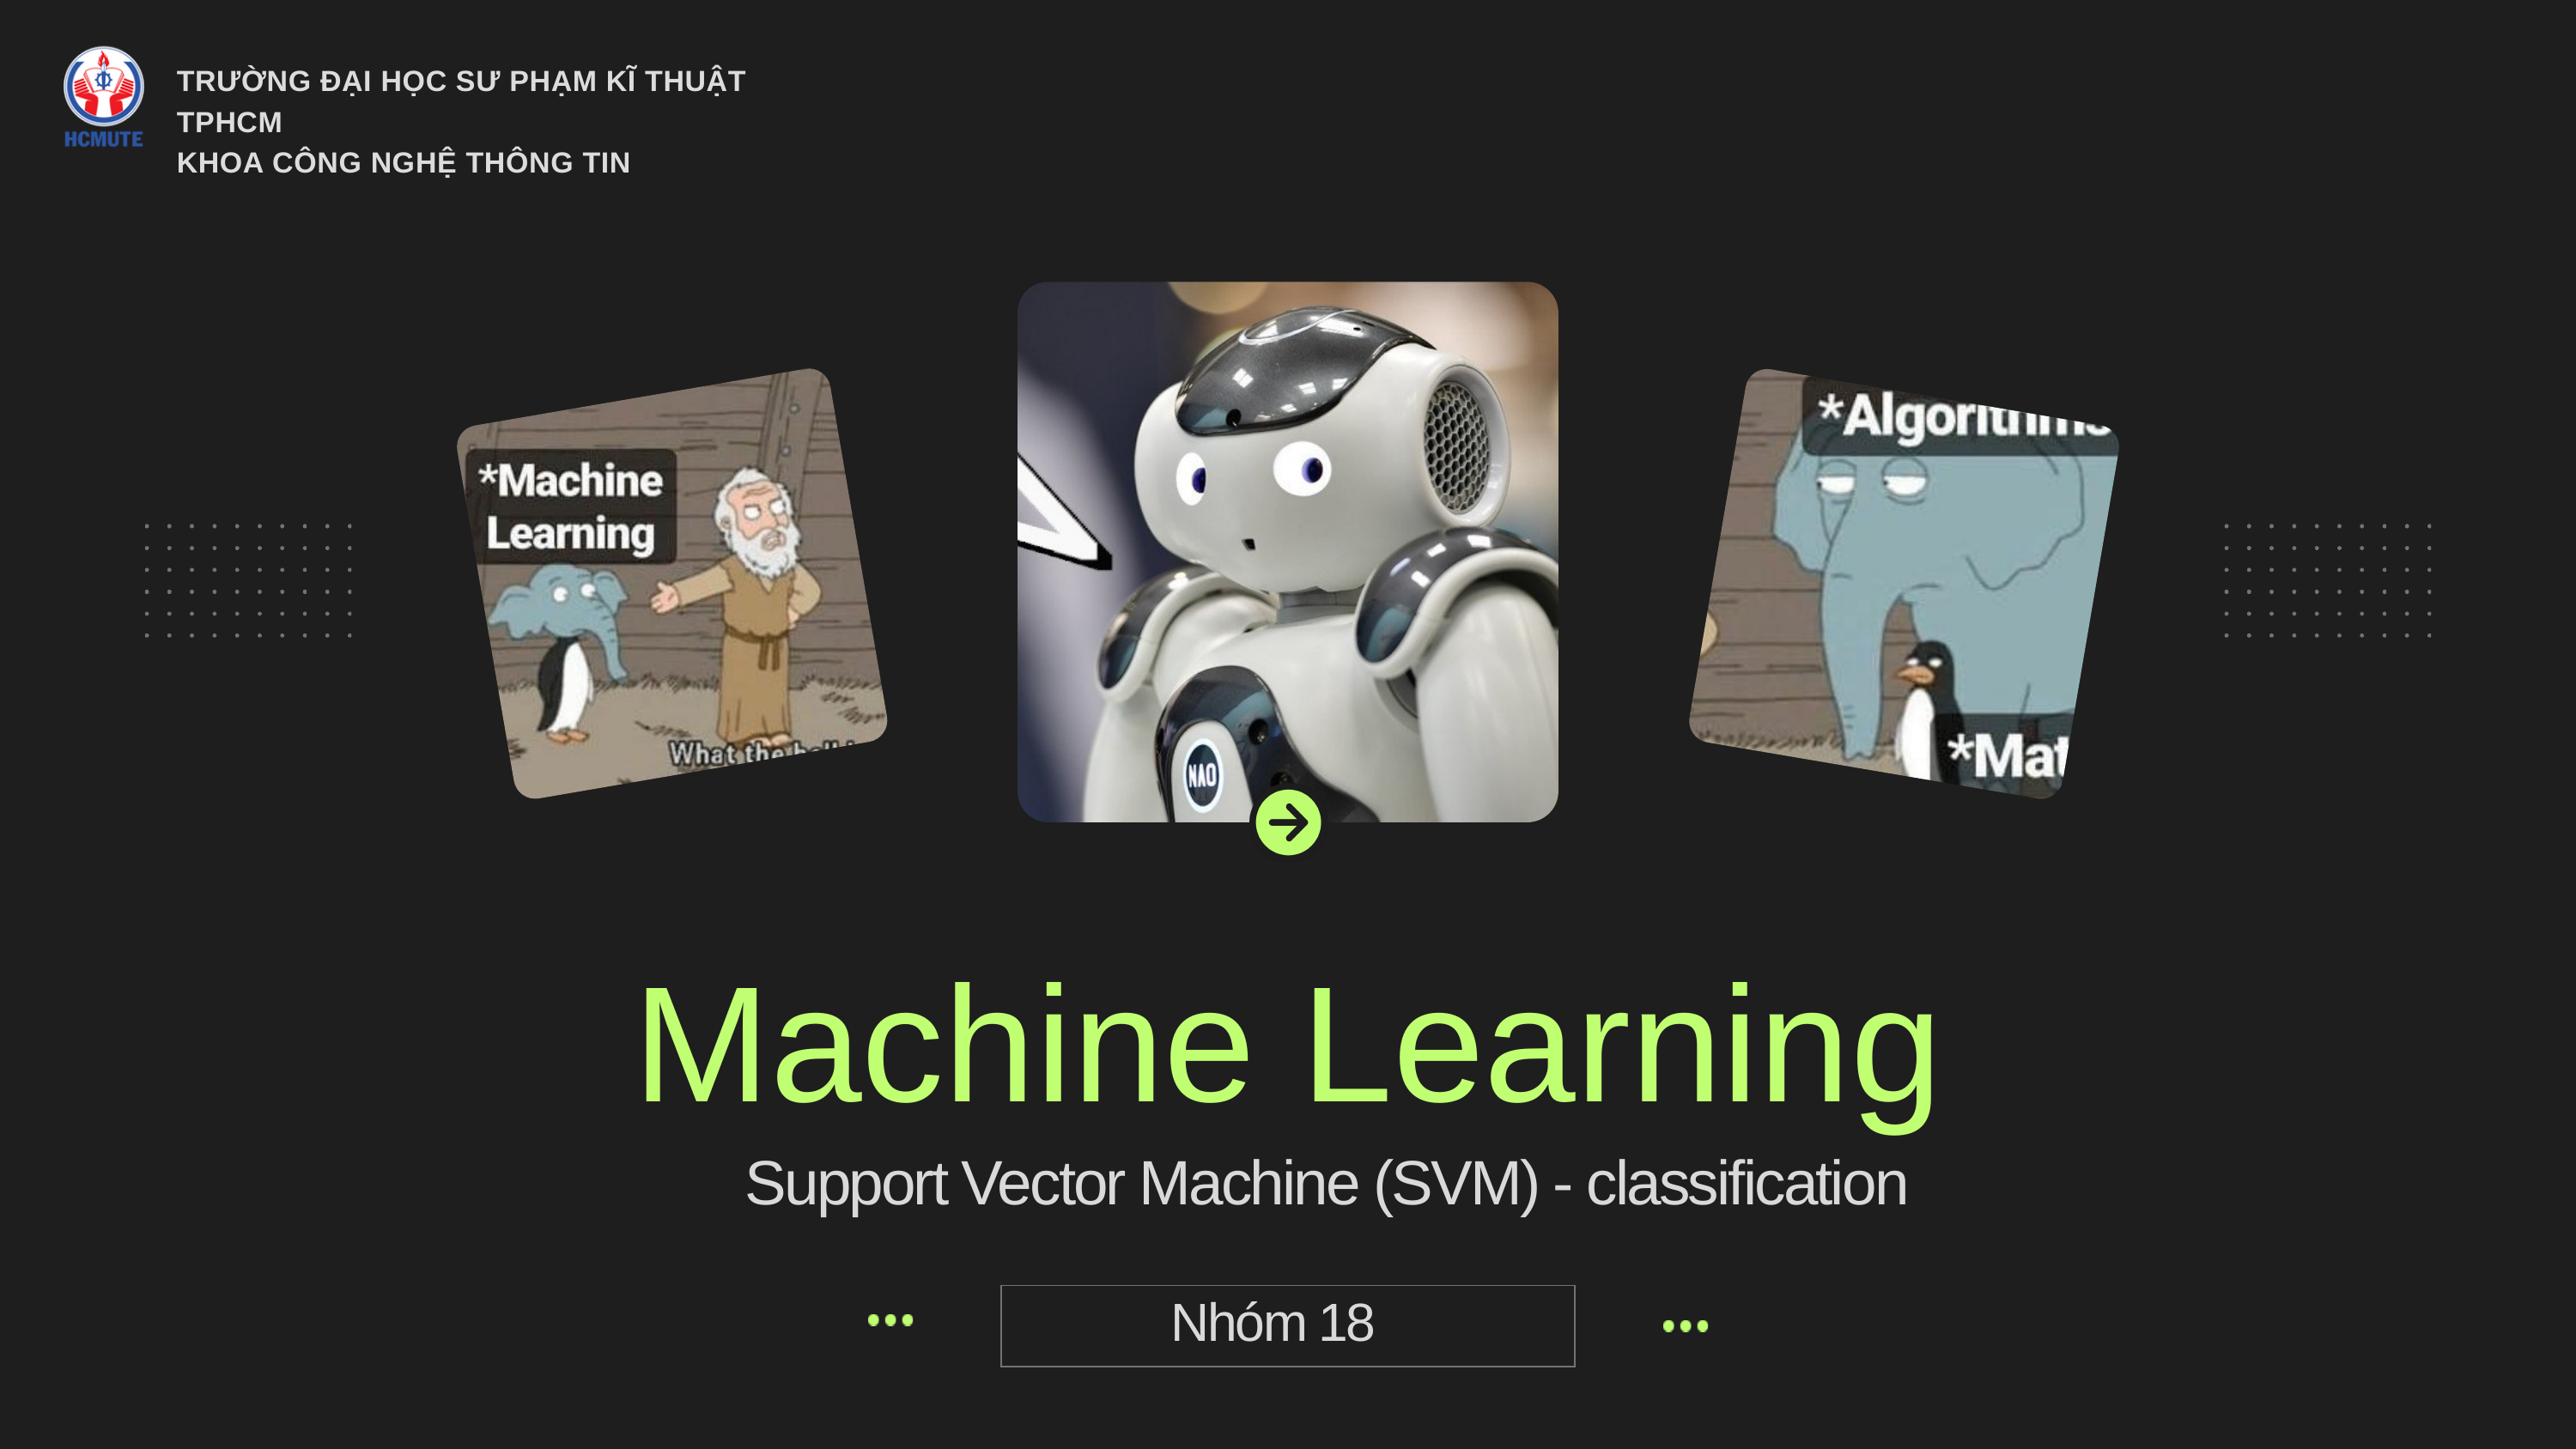

TRƯỜNG ĐẠI HỌC SƯ PHẠM KĨ THUẬT TPHCM
KHOA CÔNG NGHỆ THÔNG TIN

Machine Learning
Support Vector Machine (SVM) - classification

Nhóm 18